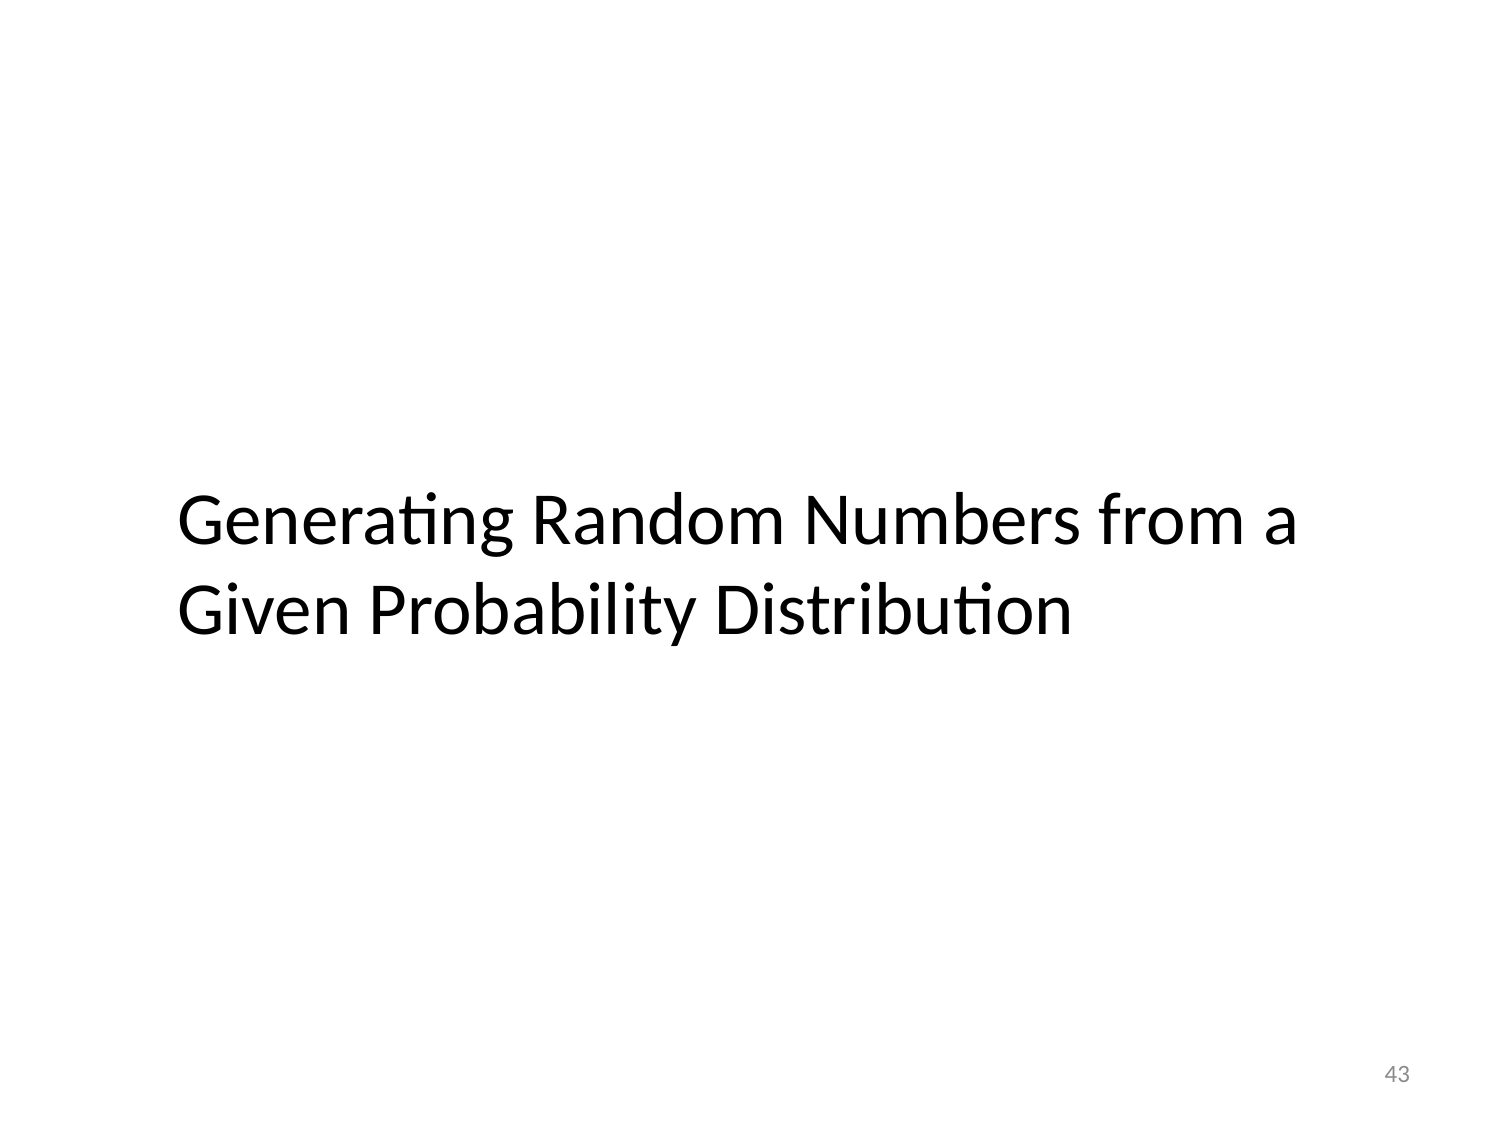

Generating Random Numbers from a Given Probability Distribution
43